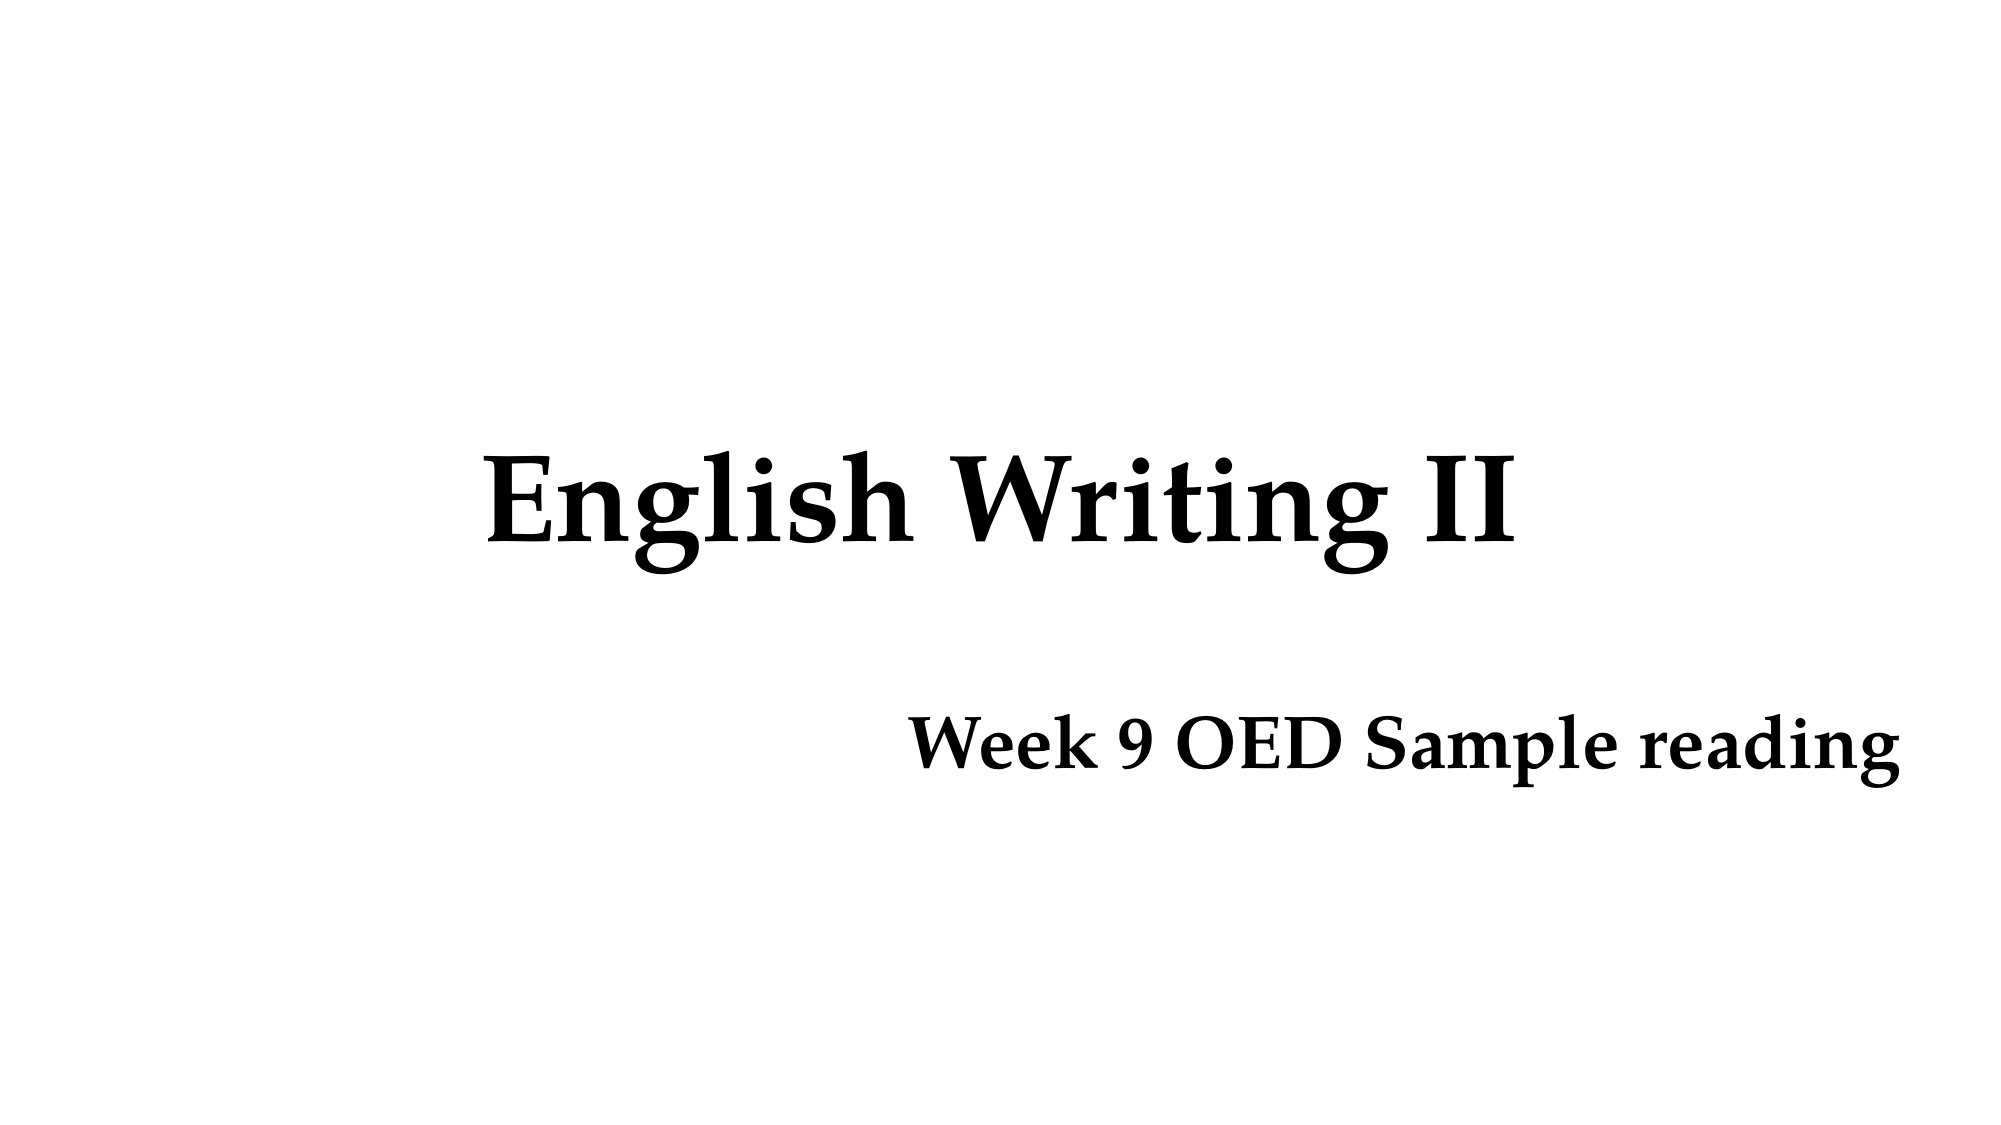

# English Writing II
Week 9 OED Sample reading